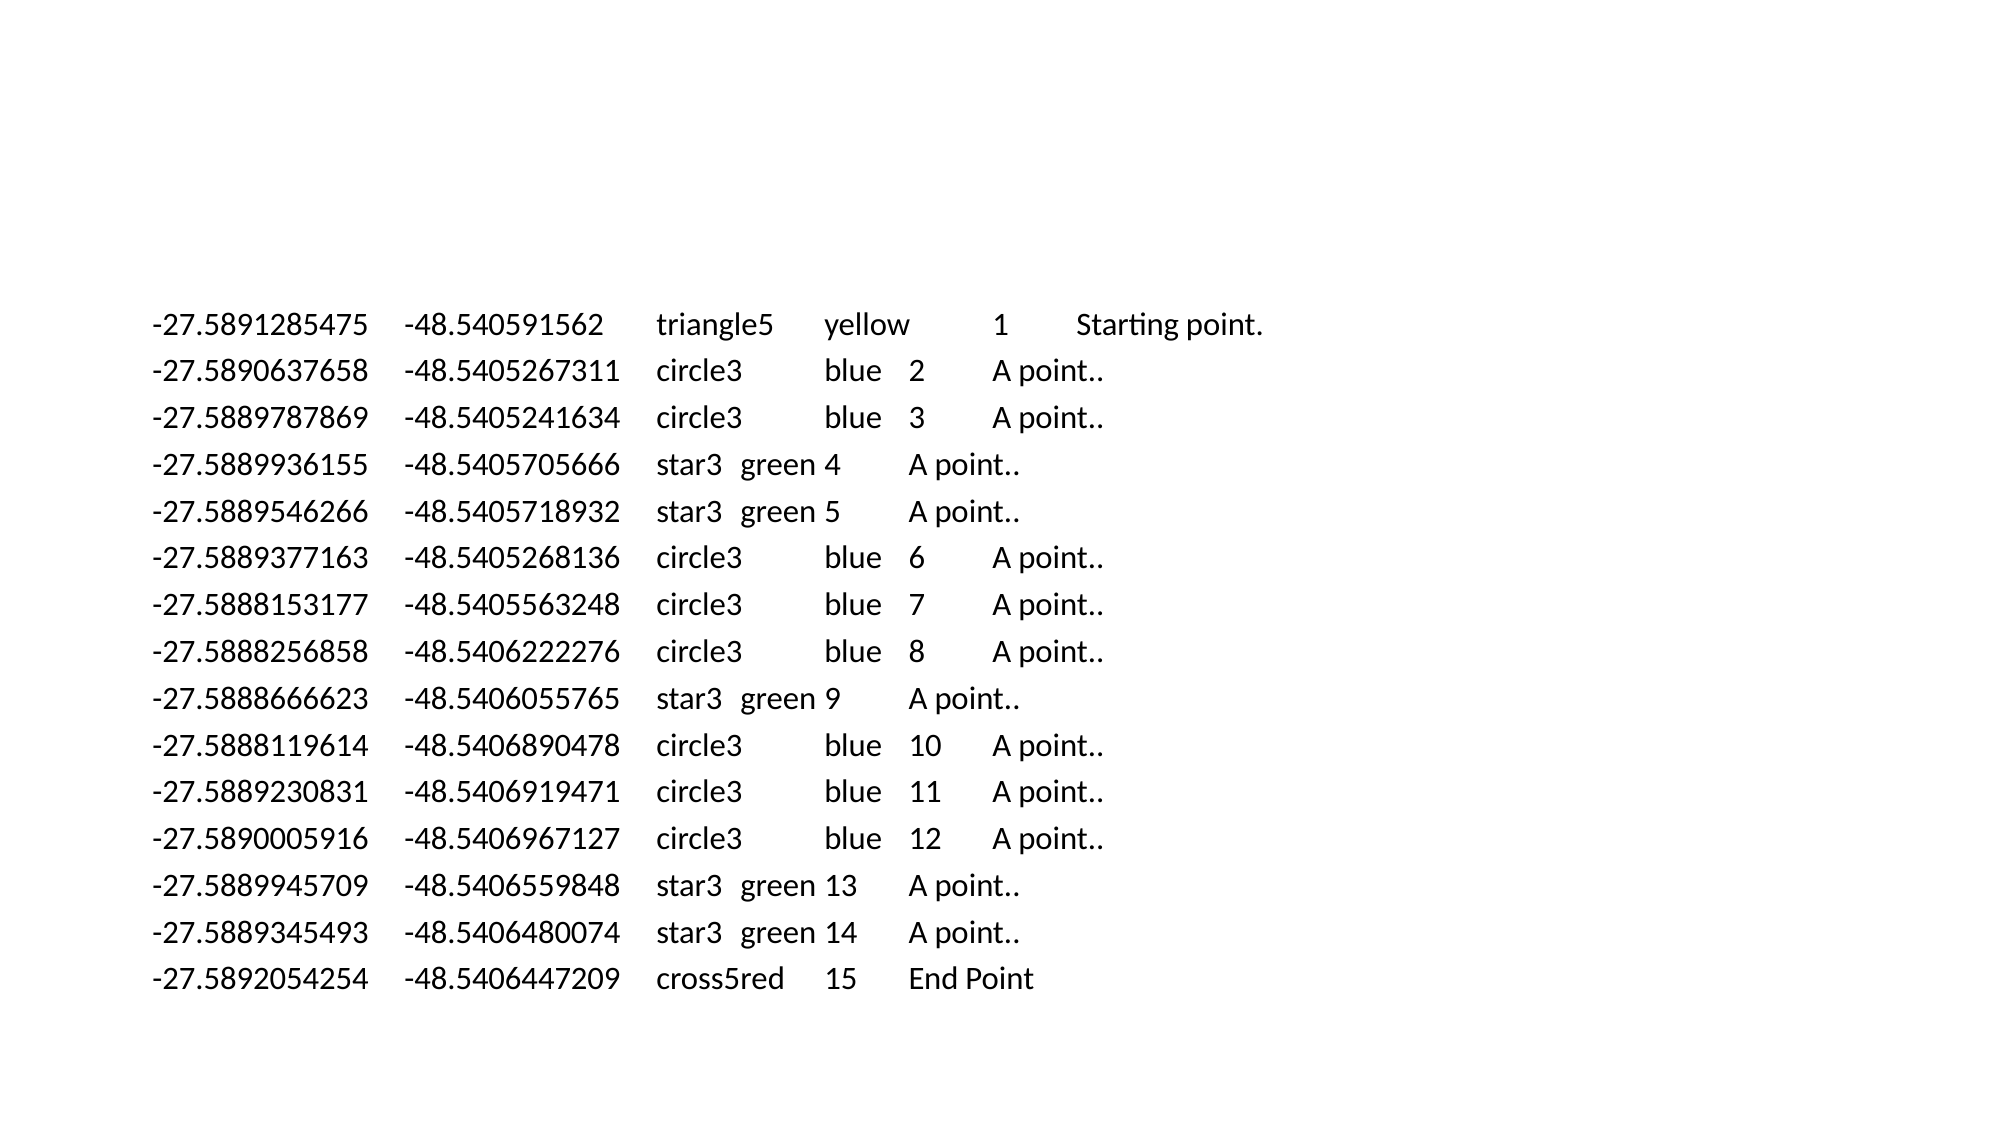

#
-27.5891285475	-48.540591562	triangle5	yellow	1	Starting point.
-27.5890637658	-48.5405267311	circle3	blue	2	A point..
-27.5889787869	-48.5405241634	circle3	blue	3	A point..
-27.5889936155	-48.5405705666	star3	green	4	A point..
-27.5889546266	-48.5405718932	star3	green	5	A point..
-27.5889377163	-48.5405268136	circle3	blue	6	A point..
-27.5888153177	-48.5405563248	circle3	blue	7	A point..
-27.5888256858	-48.5406222276	circle3	blue	8	A point..
-27.5888666623	-48.5406055765	star3	green	9	A point..
-27.5888119614	-48.5406890478	circle3	blue	10	A point..
-27.5889230831	-48.5406919471	circle3	blue	11	A point..
-27.5890005916	-48.5406967127	circle3	blue	12	A point..
-27.5889945709	-48.5406559848	star3	green	13	A point..
-27.5889345493	-48.5406480074	star3	green	14	A point..
-27.5892054254	-48.5406447209	cross5	red	15	End Point